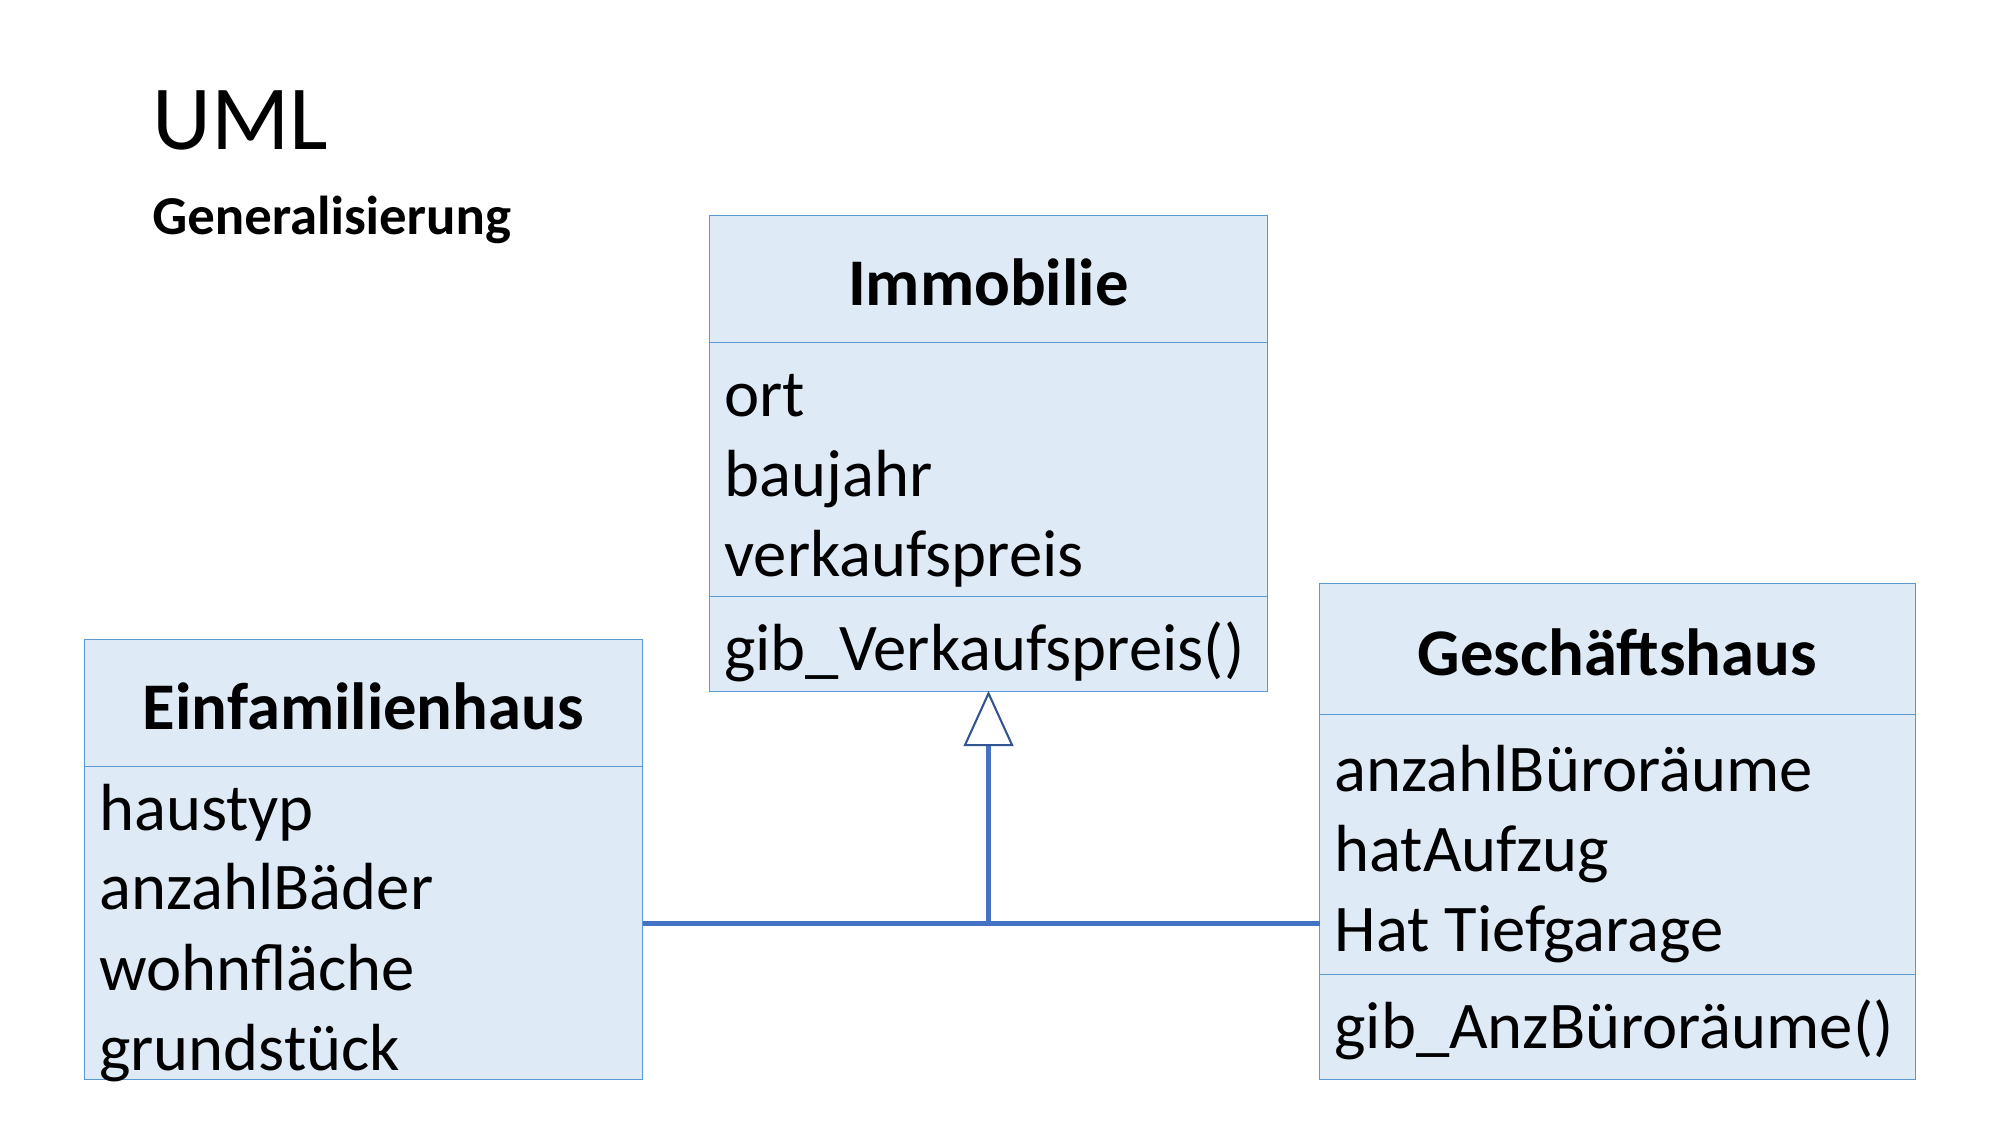

# UML
Generalisierung
Immobilie
ort
baujahr
verkaufspreis
gib_Verkaufspreis()
Geschäftshaus
anzahlBüroräume
hatAufzug
Hat Tiefgarage
gib_AnzBüroräume()
Einfamilienhaus
haustyp
anzahlBäder
wohnfläche
grundstück